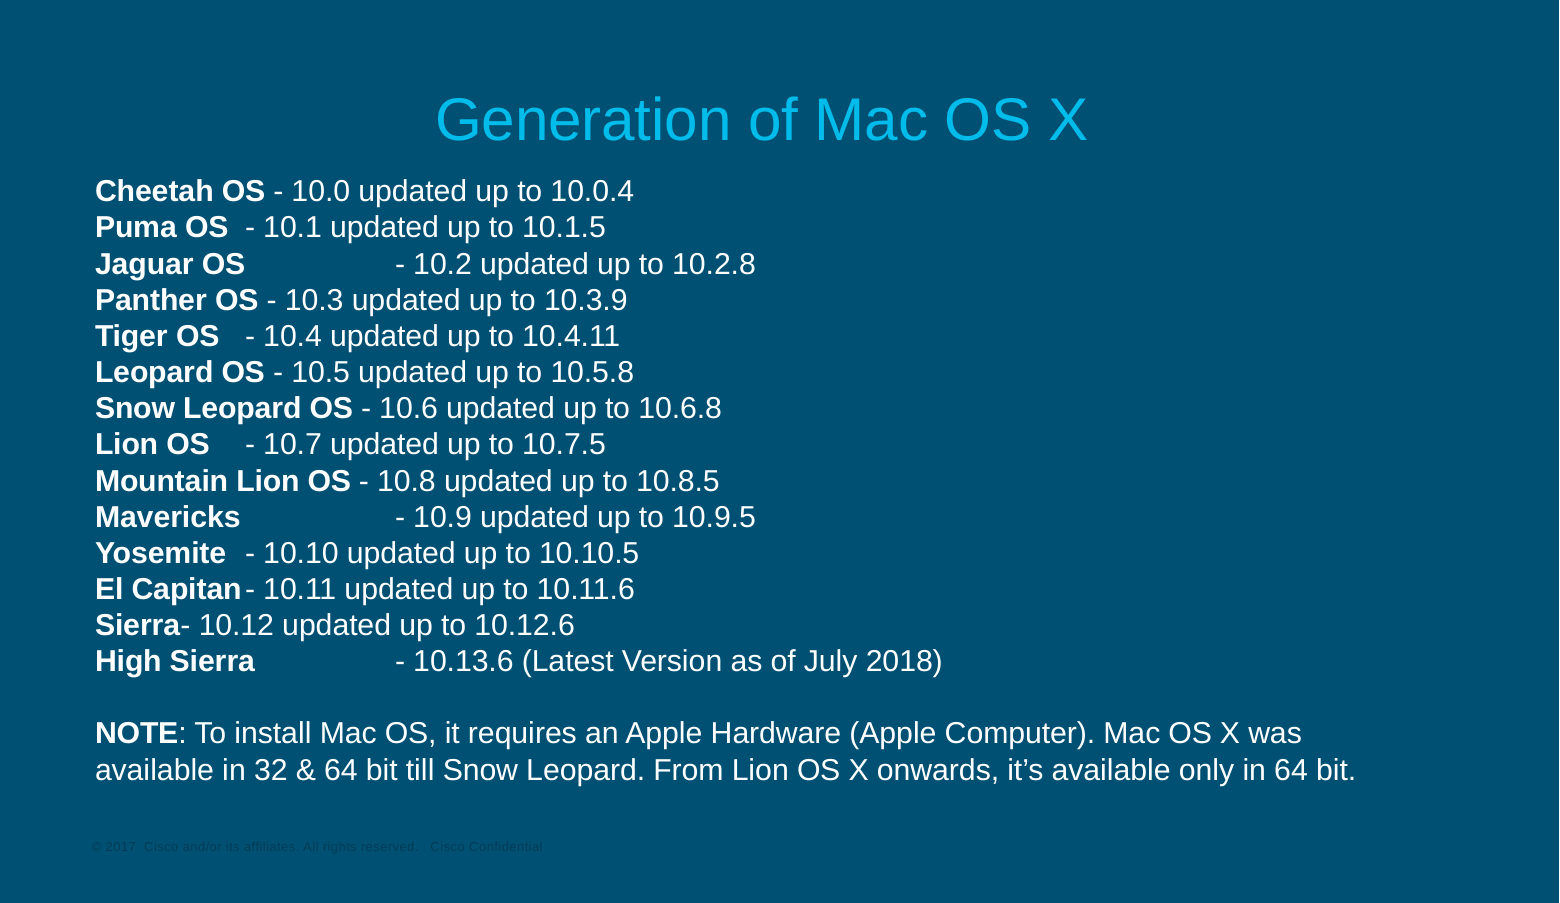

# Generation of Mac OS X
Cheetah OS - 10.0 updated up to 10.0.4
Puma OS 	- 10.1 updated up to 10.1.5
Jaguar OS 	- 10.2 updated up to 10.2.8
Panther OS - 10.3 updated up to 10.3.9
Tiger OS 	- 10.4 updated up to 10.4.11
Leopard OS - 10.5 updated up to 10.5.8
Snow Leopard OS - 10.6 updated up to 10.6.8
Lion OS 	- 10.7 updated up to 10.7.5
Mountain Lion OS - 10.8 updated up to 10.8.5
Mavericks 	- 10.9 updated up to 10.9.5
Yosemite	- 10.10 updated up to 10.10.5
El Capitan	- 10.11 updated up to 10.11.6
Sierra- 10.12 updated up to 10.12.6
High Sierra	- 10.13.6 (Latest Version as of July 2018)

NOTE: To install Mac OS, it requires an Apple Hardware (Apple Computer). Mac OS X was
available in 32 & 64 bit till Snow Leopard. From Lion OS X onwards, it’s available only in 64 bit.